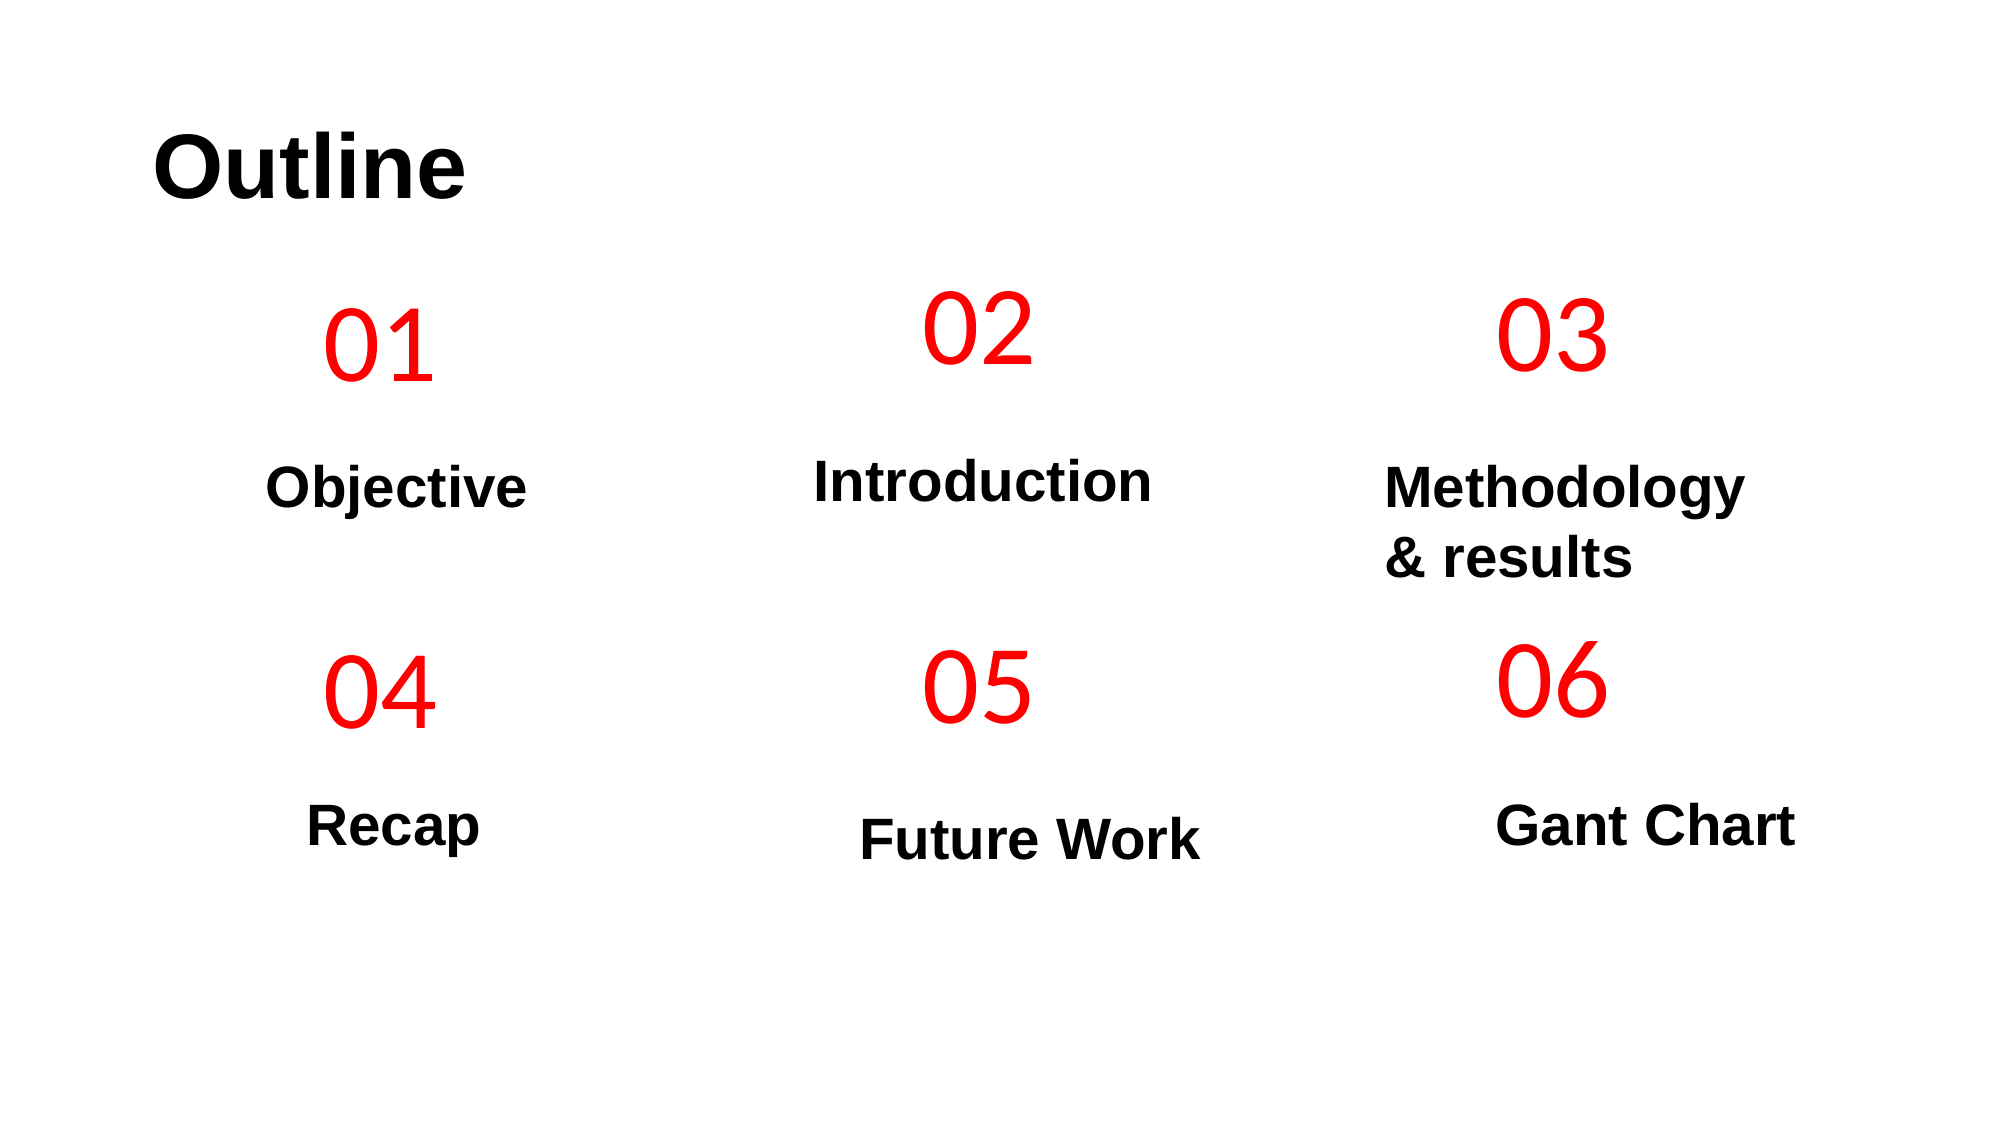

# Outline
02
03
01
Introduction
Objective
Methodology & results
06
05
04
Recap
Gant Chart
Future Work